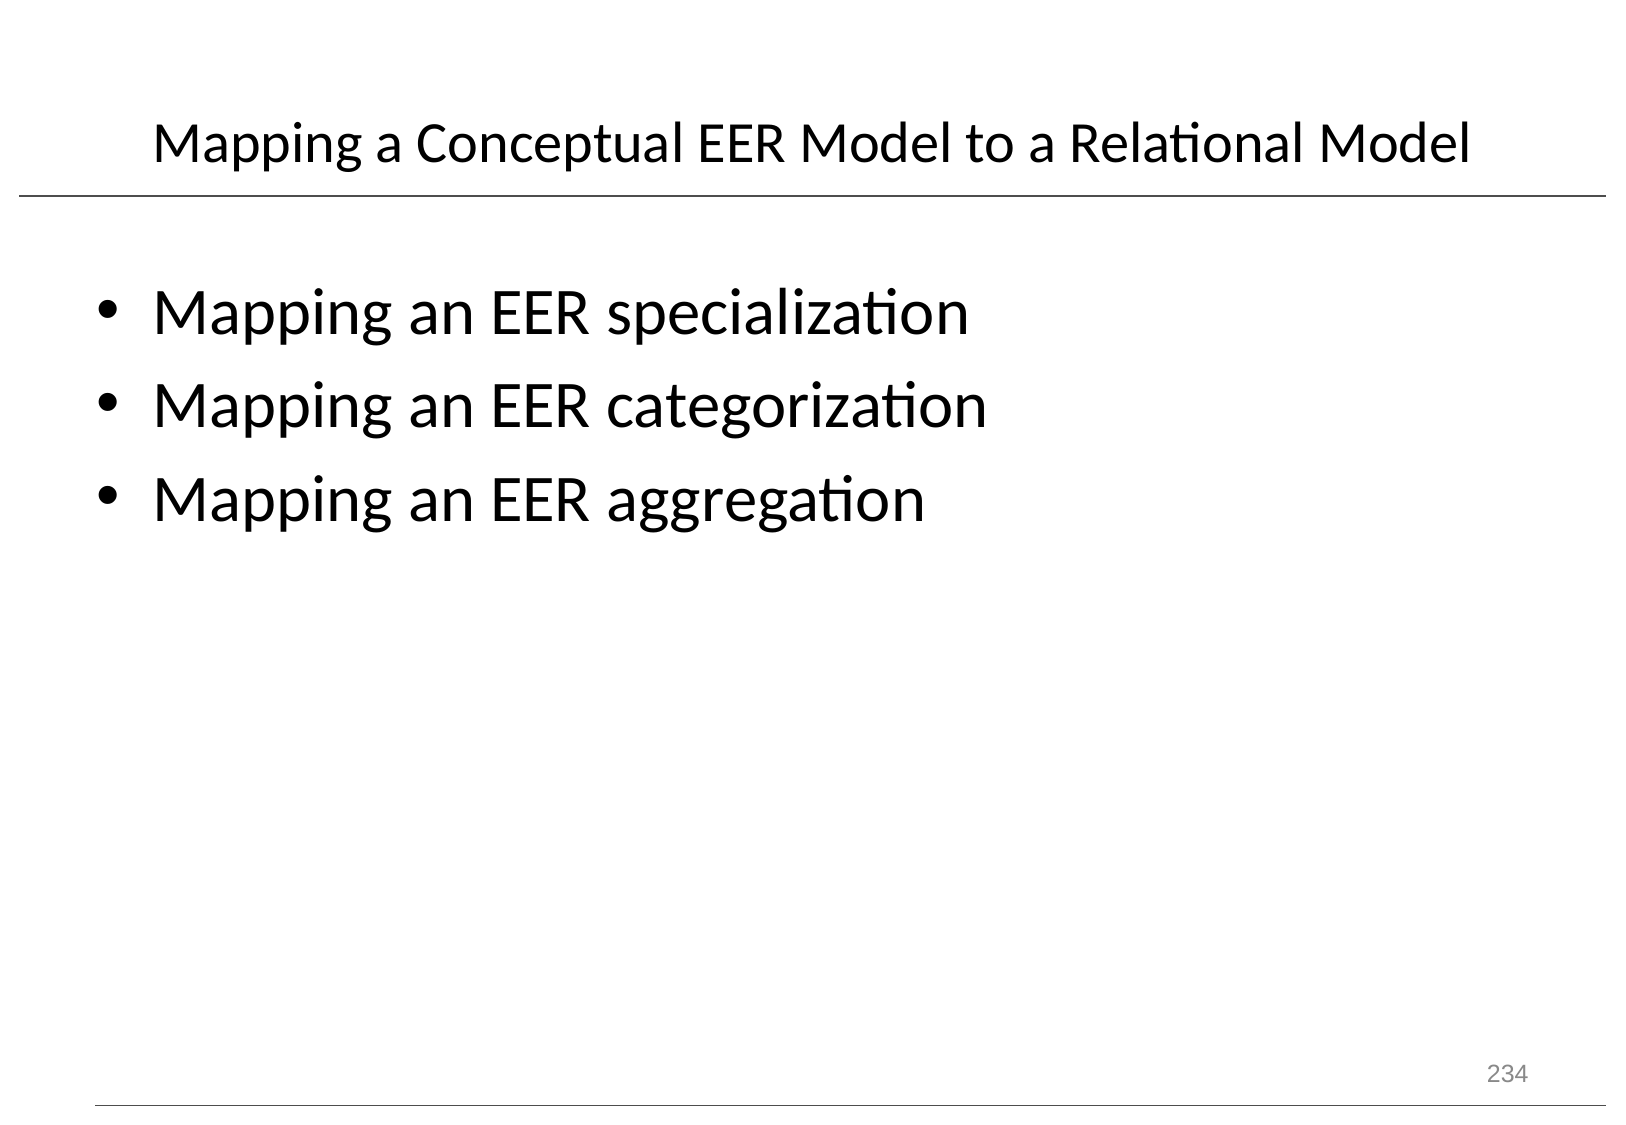

# Mapping a Conceptual EER Model to a Relational Model
Mapping an EER specialization
Mapping an EER categorization
Mapping an EER aggregation
234